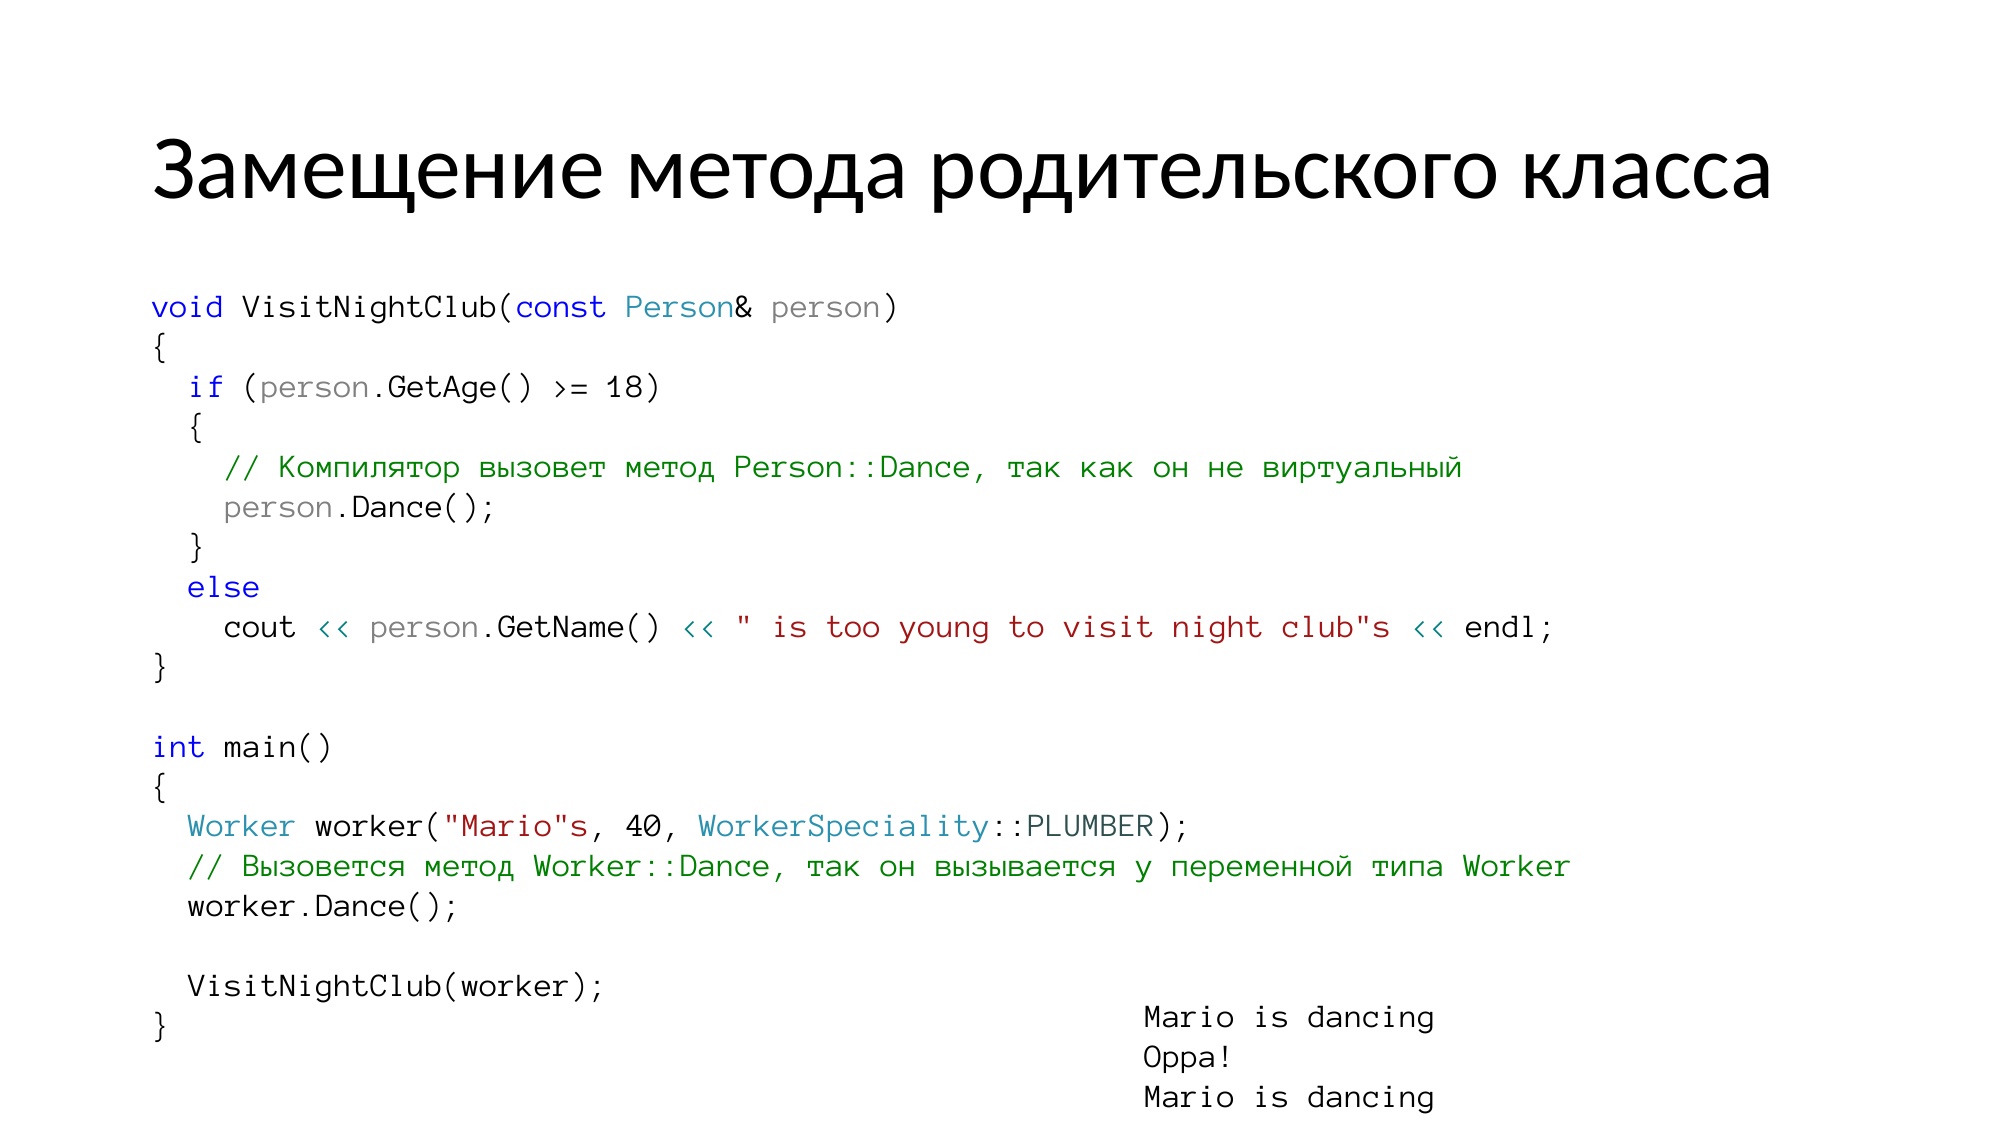

# Замещение метода родительского класса
void VisitNightClub(const Person& person)
{
  if (person.GetAge() >= 18)
  {
    // Компилятор вызовет метод Person::Dance, так как он не виртуальный
    person.Dance();
  }
  else
    cout << person.GetName() << " is too young to visit night club"s << endl;
}

int main()
{
  Worker worker("Mario"s, 40, WorkerSpeciality::PLUMBER);
  // Вызовется метод Worker::Dance, так он вызывается у переменной типа Worker
  worker.Dance();

  VisitNightClub(worker);
}
Mario is dancing
Oppa!
Mario is dancing